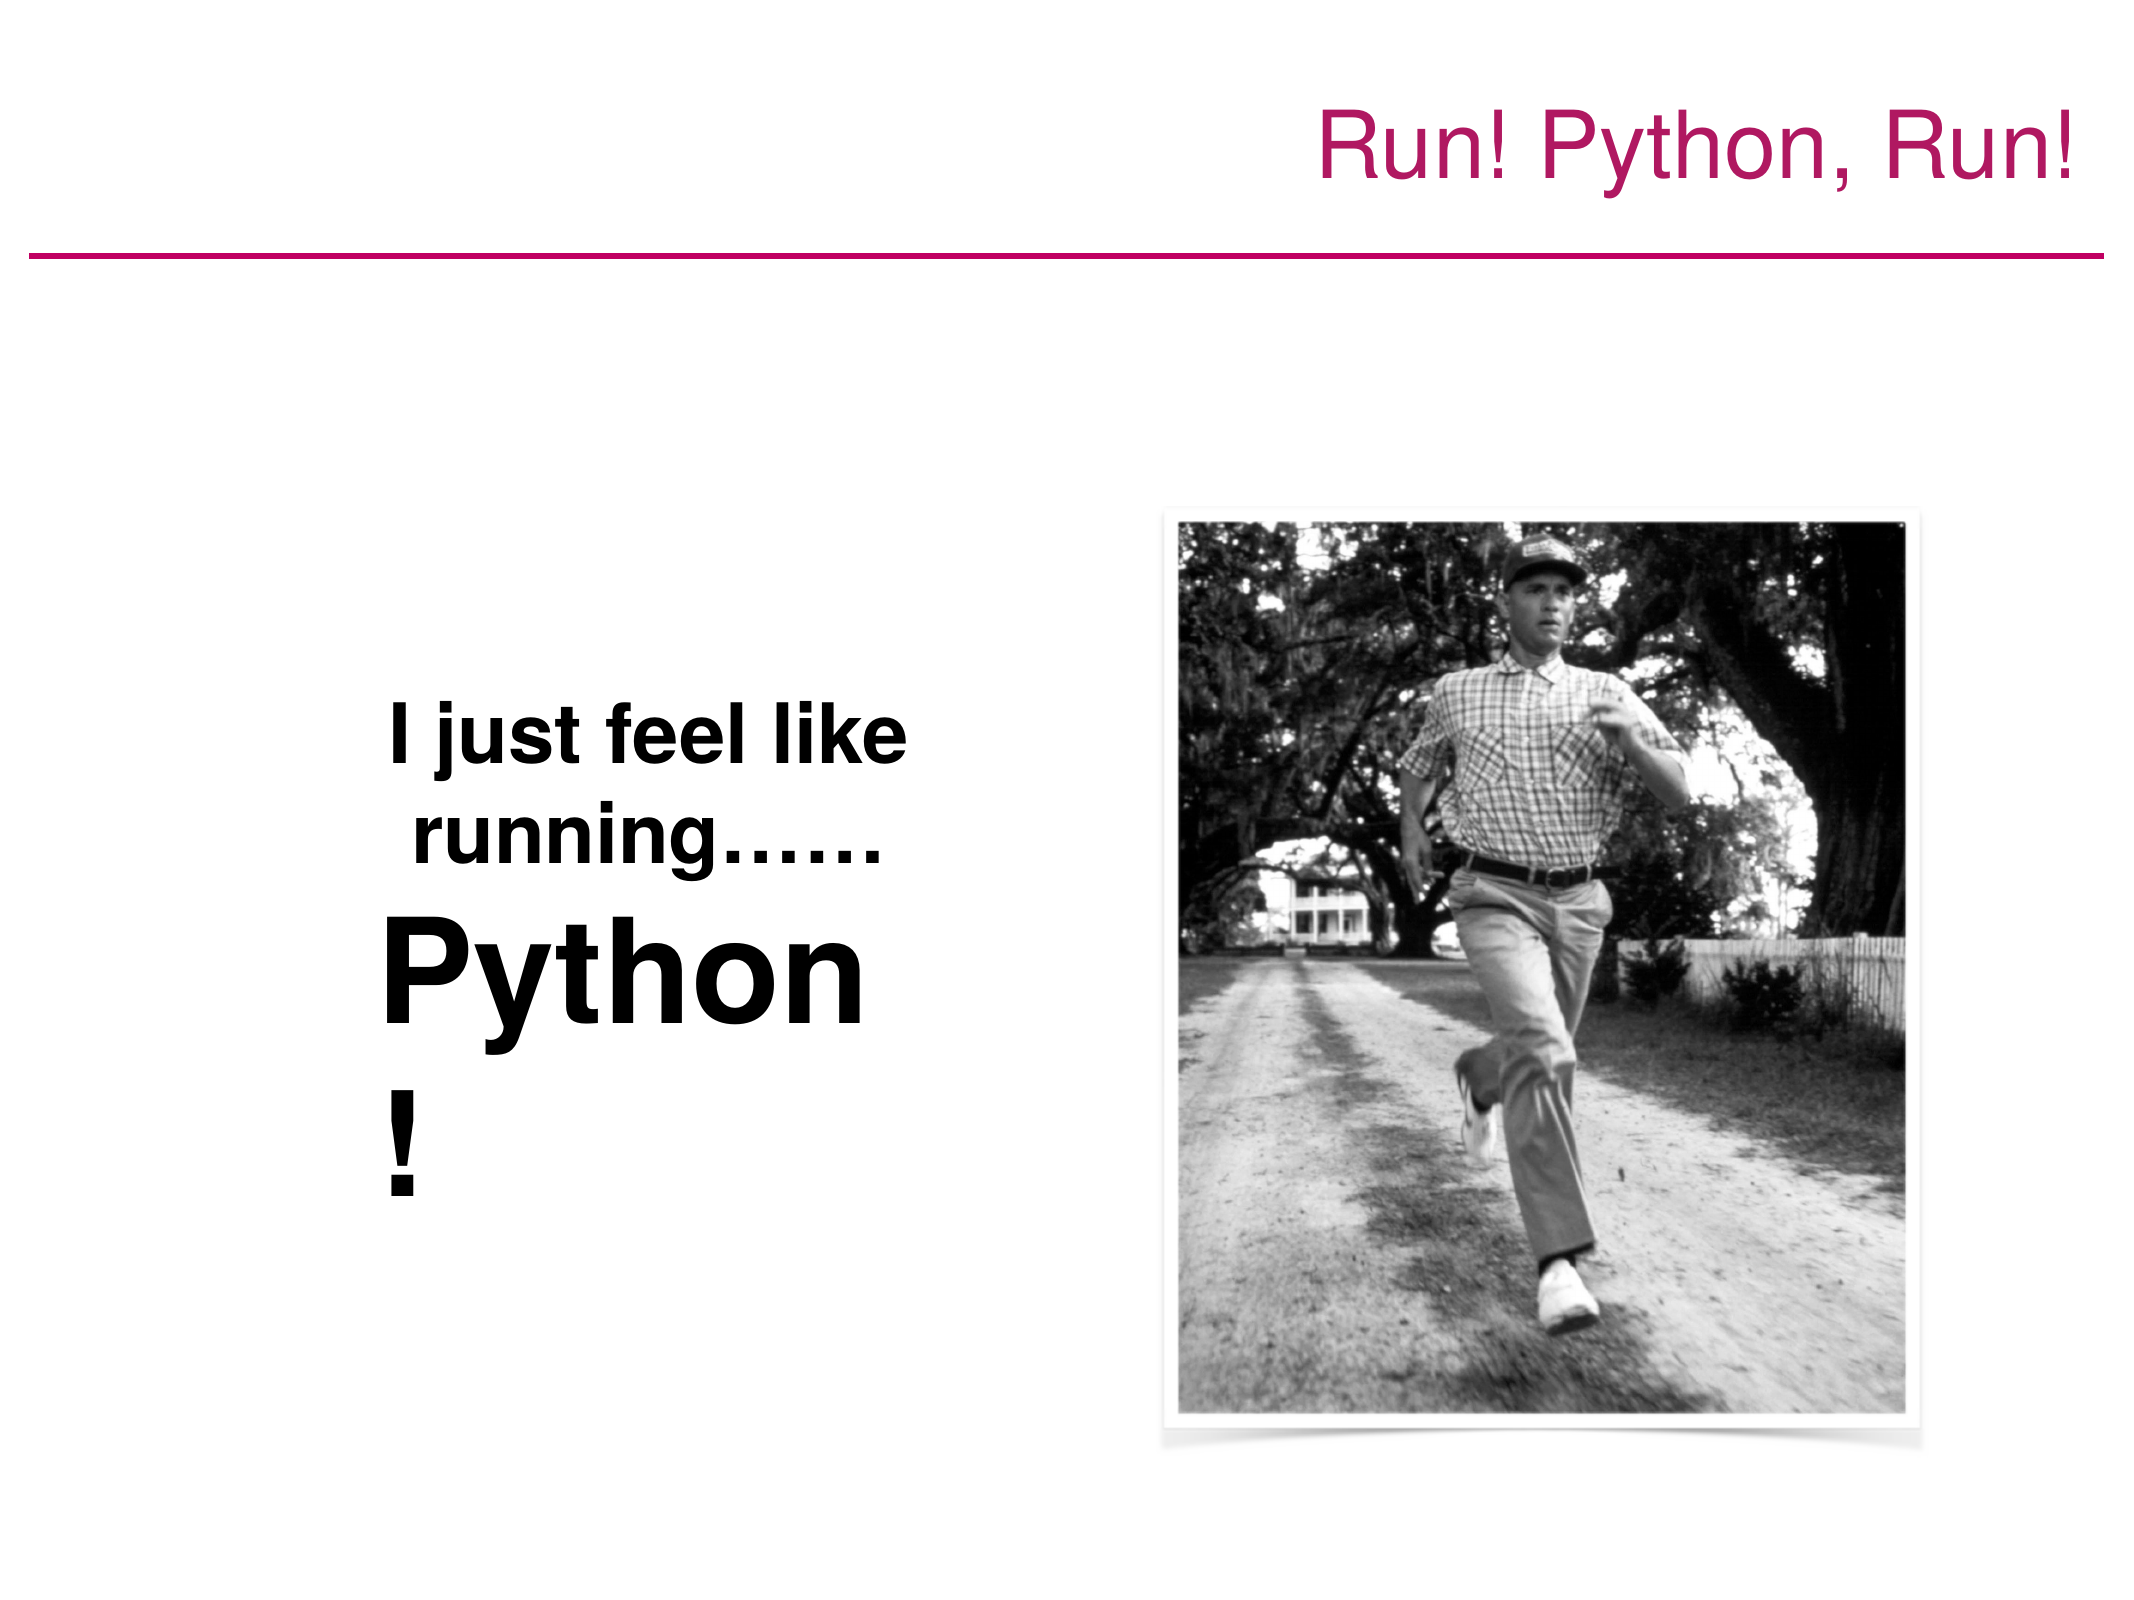

# Run! Python, Run!

I just feel like running……
Python!